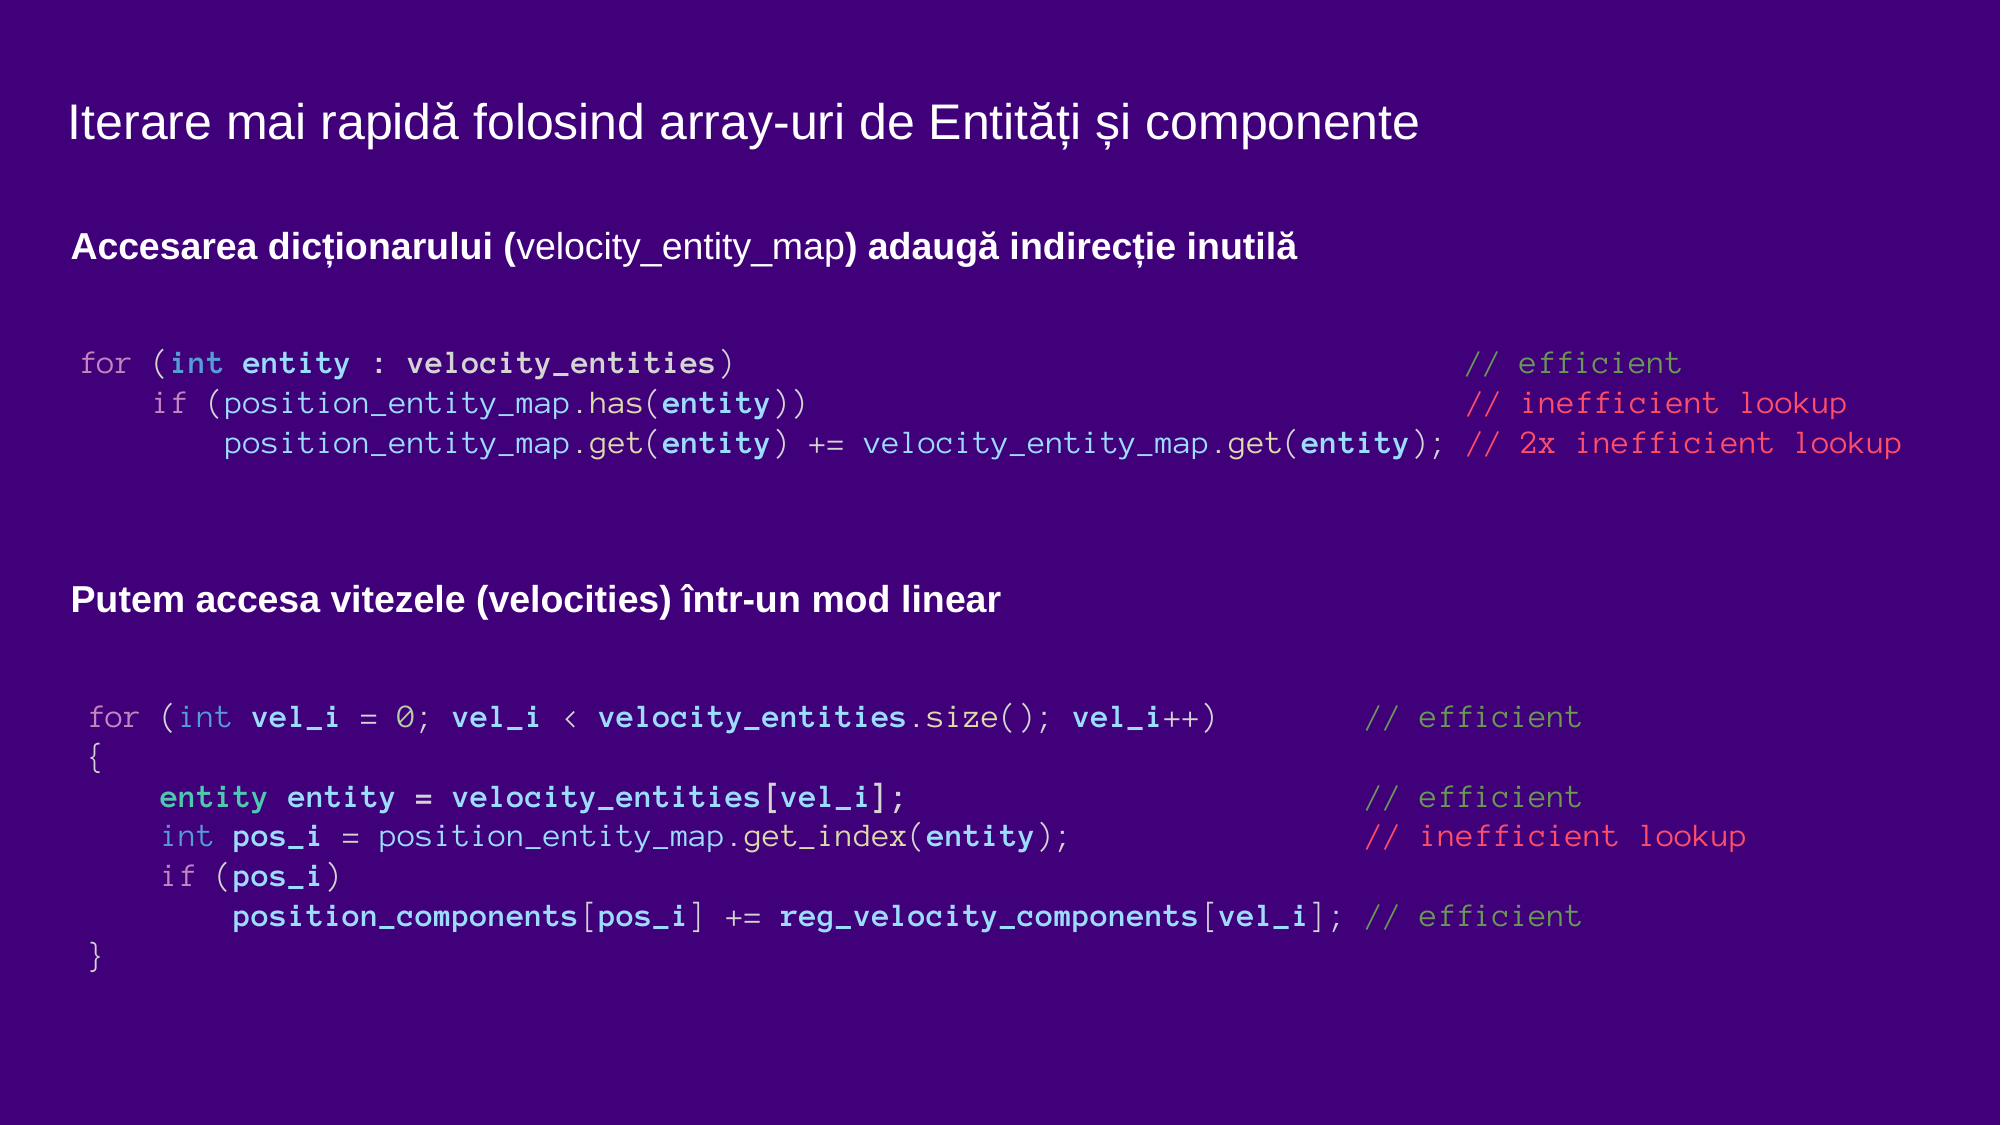

Iterare mai rapidă folosind array-uri de Entități și componente
Accesarea dicționarului (velocity_entity_map) adaugă indirecție inutilă
    for (int entity : velocity_entities)                                        // efficient
        if (position_entity_map.has(entity))                                    // inefficient lookup
            position_entity_map.get(entity) += velocity_entity_map.get(entity); // 2x inefficient lookup

Putem accesa vitezele (velocities) într-un mod linear
    for (int vel_i = 0; vel_i < velocity_entities.size(); vel_i++)        // efficient
    {
        entity entity = velocity_entities[vel_i];                         // efficient
        int pos_i = position_entity_map.get_index(entity);                // inefficient lookup
        if (pos_i)
            position_components[pos_i] += reg_velocity_components[vel_i]; // efficient
    }